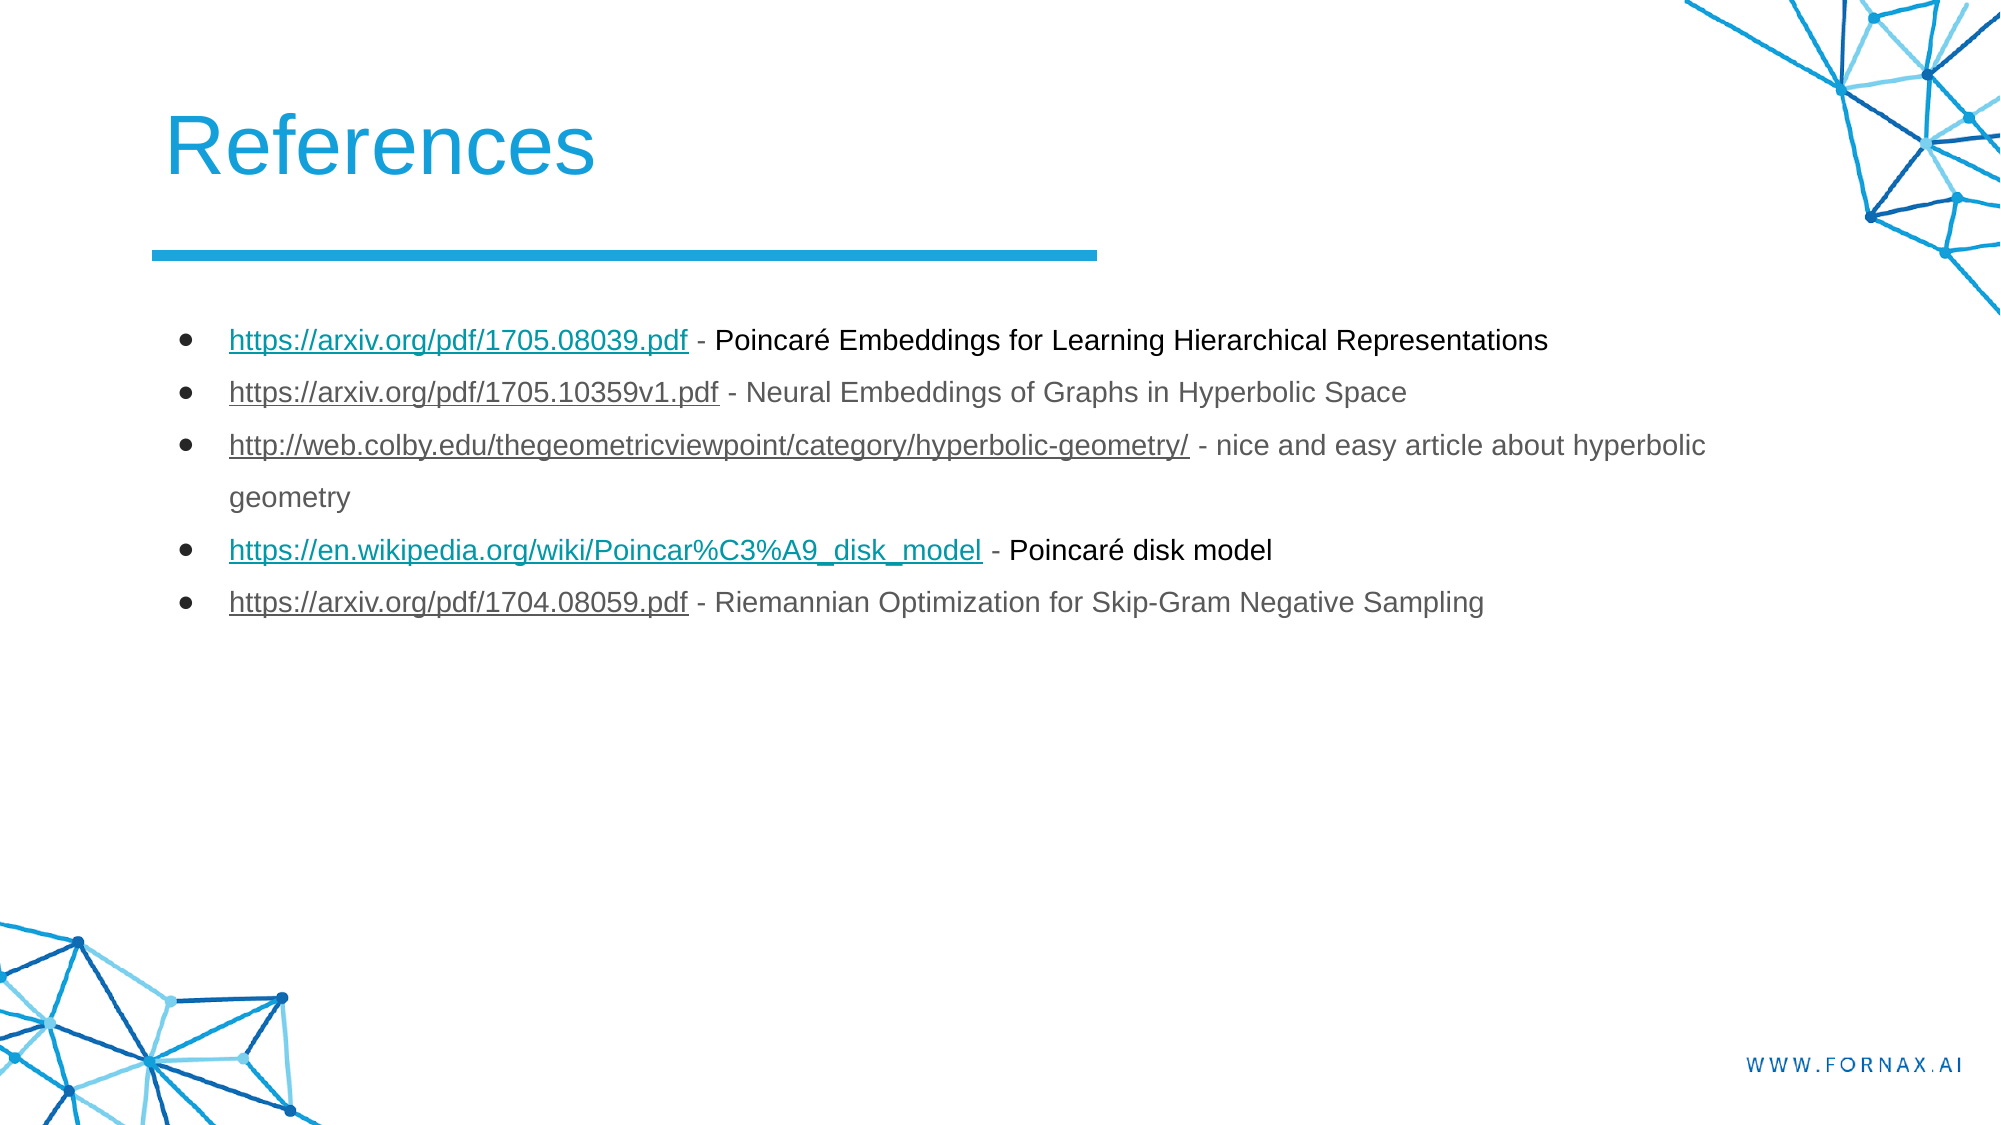

# References
https://arxiv.org/pdf/1705.08039.pdf - Poincaré Embeddings for Learning Hierarchical Representations
https://arxiv.org/pdf/1705.10359v1.pdf - Neural Embeddings of Graphs in Hyperbolic Space
http://web.colby.edu/thegeometricviewpoint/category/hyperbolic-geometry/ - nice and easy article about hyperbolic geometry
https://en.wikipedia.org/wiki/Poincar%C3%A9_disk_model - Poincaré disk model
https://arxiv.org/pdf/1704.08059.pdf - Riemannian Optimization for Skip-Gram Negative Sampling